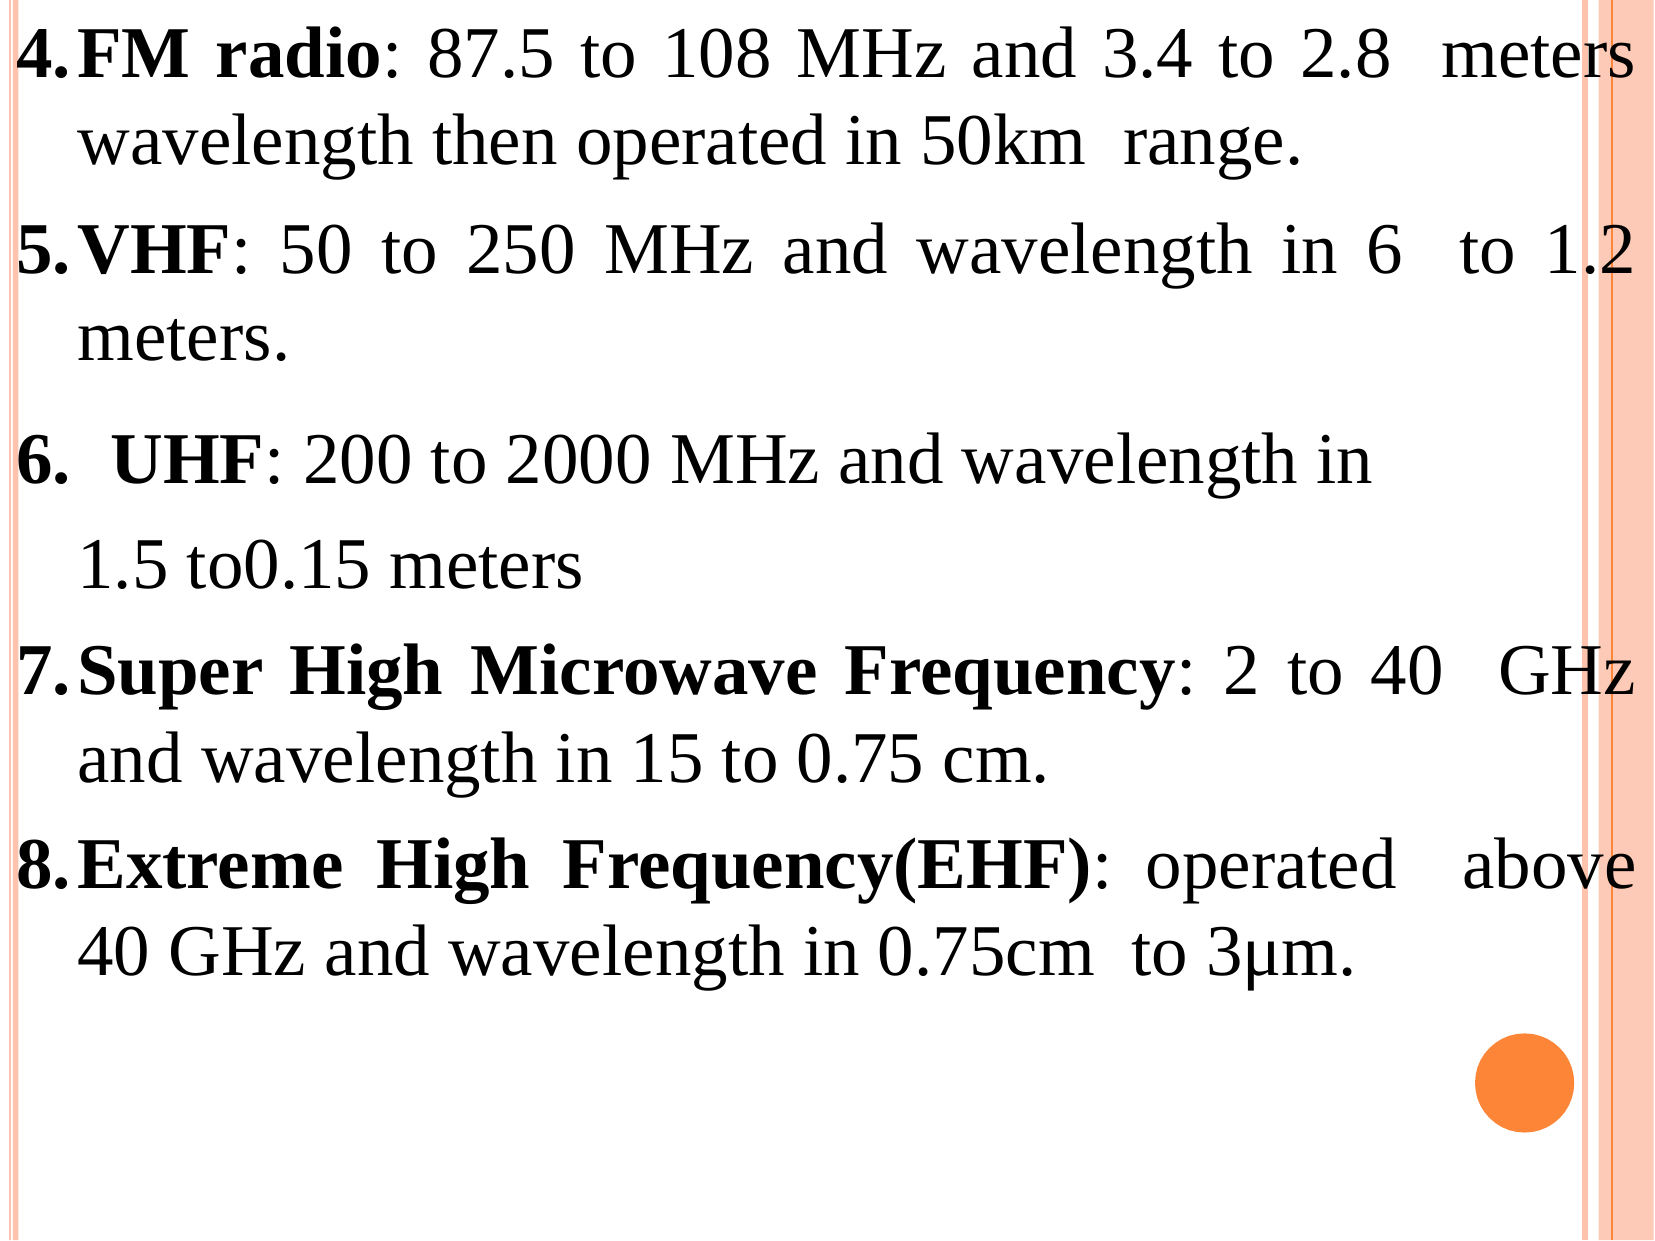

FM radio: 87.5 to 108 MHz and 3.4 to 2.8  meters wavelength then operated in 50km  range.
VHF: 50 to 250 MHz and wavelength in 6  to 1.2 meters.
UHF: 200 to 2000 MHz and wavelength in
1.5 to0.15 meters
Super High Microwave Frequency: 2 to 40  GHz and wavelength in 15 to 0.75 cm.
Extreme High Frequency(EHF): operated  above 40 GHz and wavelength in 0.75cm  to 3μm.